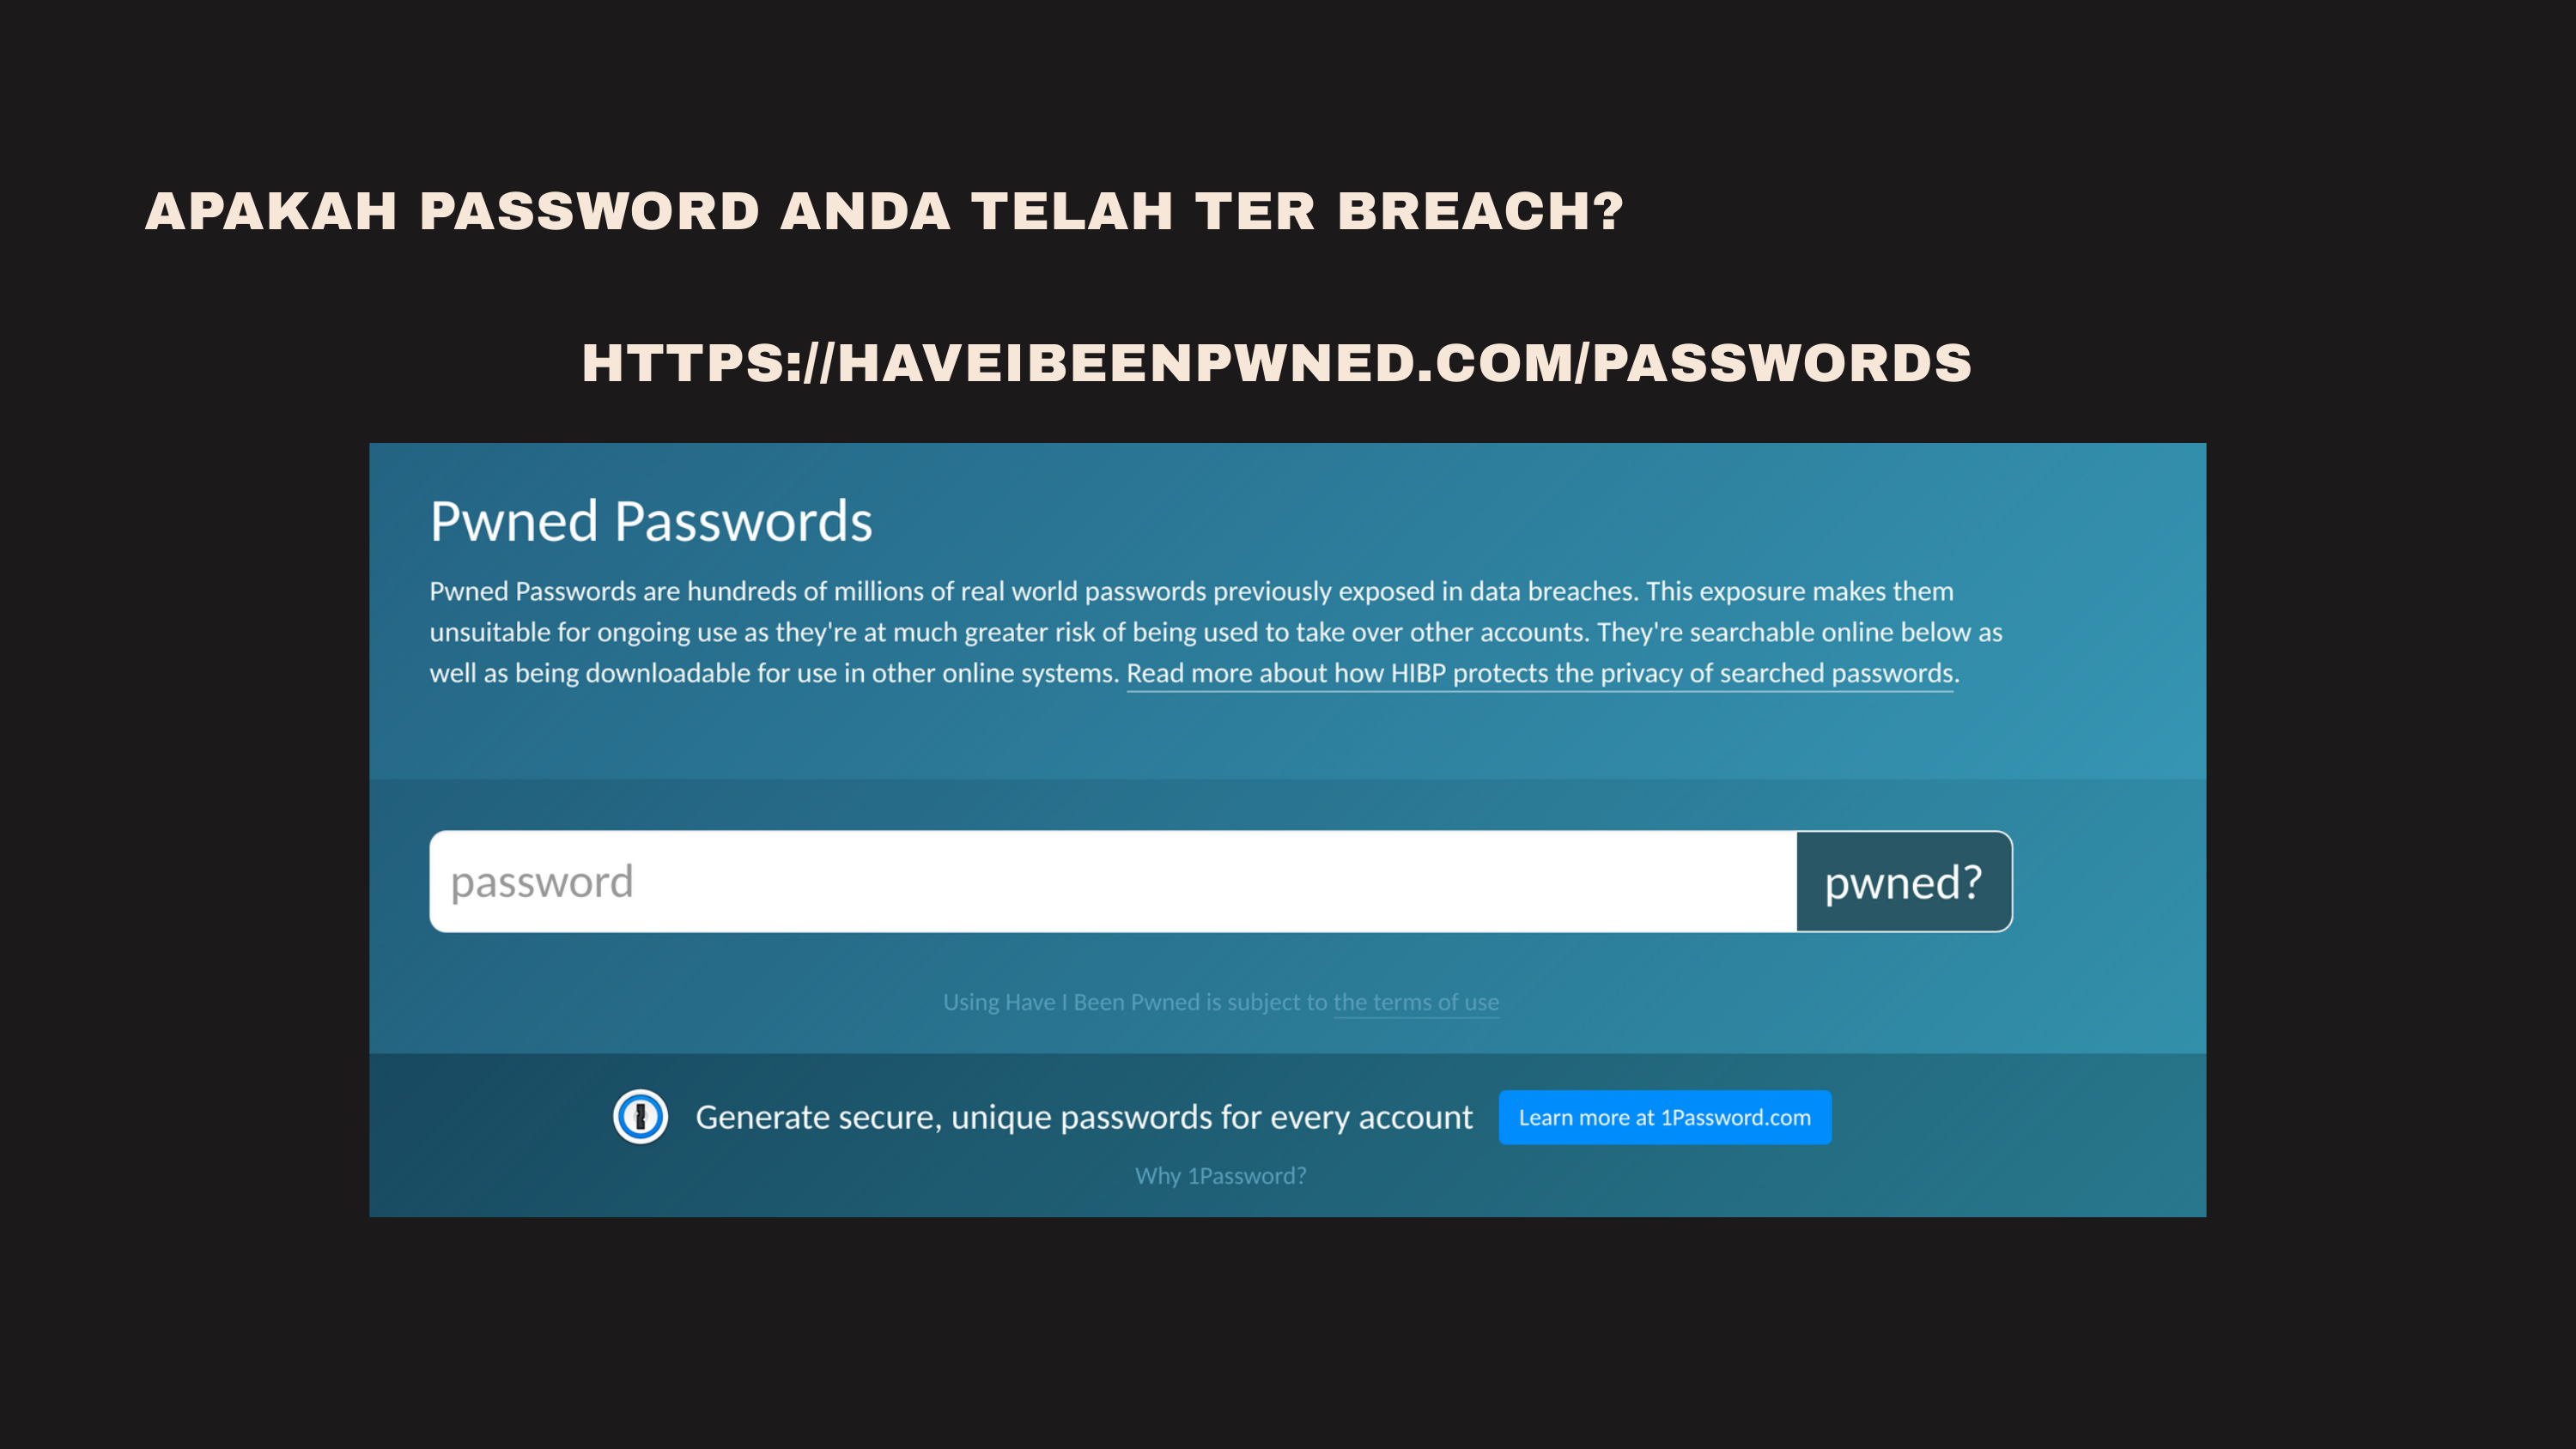

APAKAH PASSWORD ANDA TELAH TER BREACH?
HTTPS://HAVEIBEENPWNED.COM/PASSWORDS